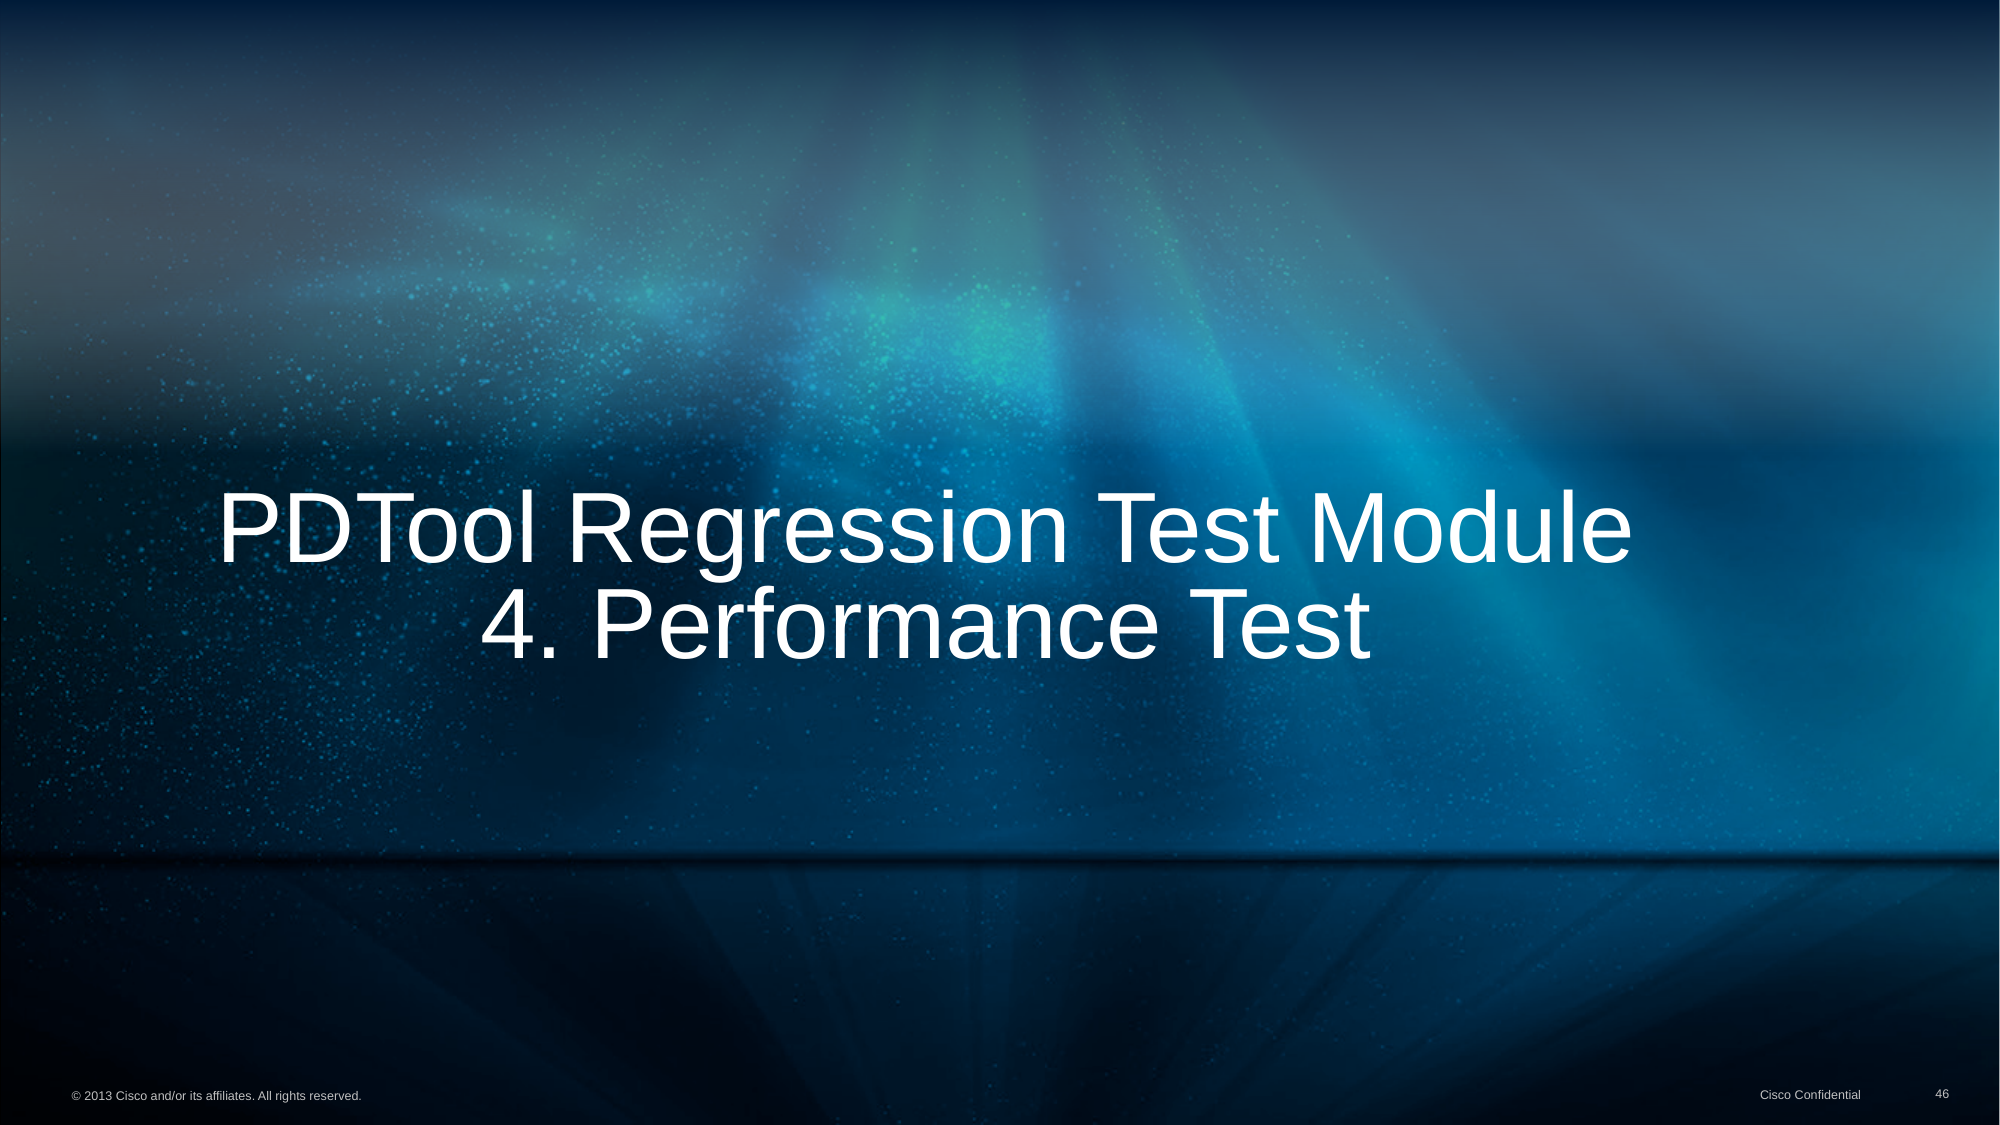

# PDTool Regression Test Module 4. Performance Test